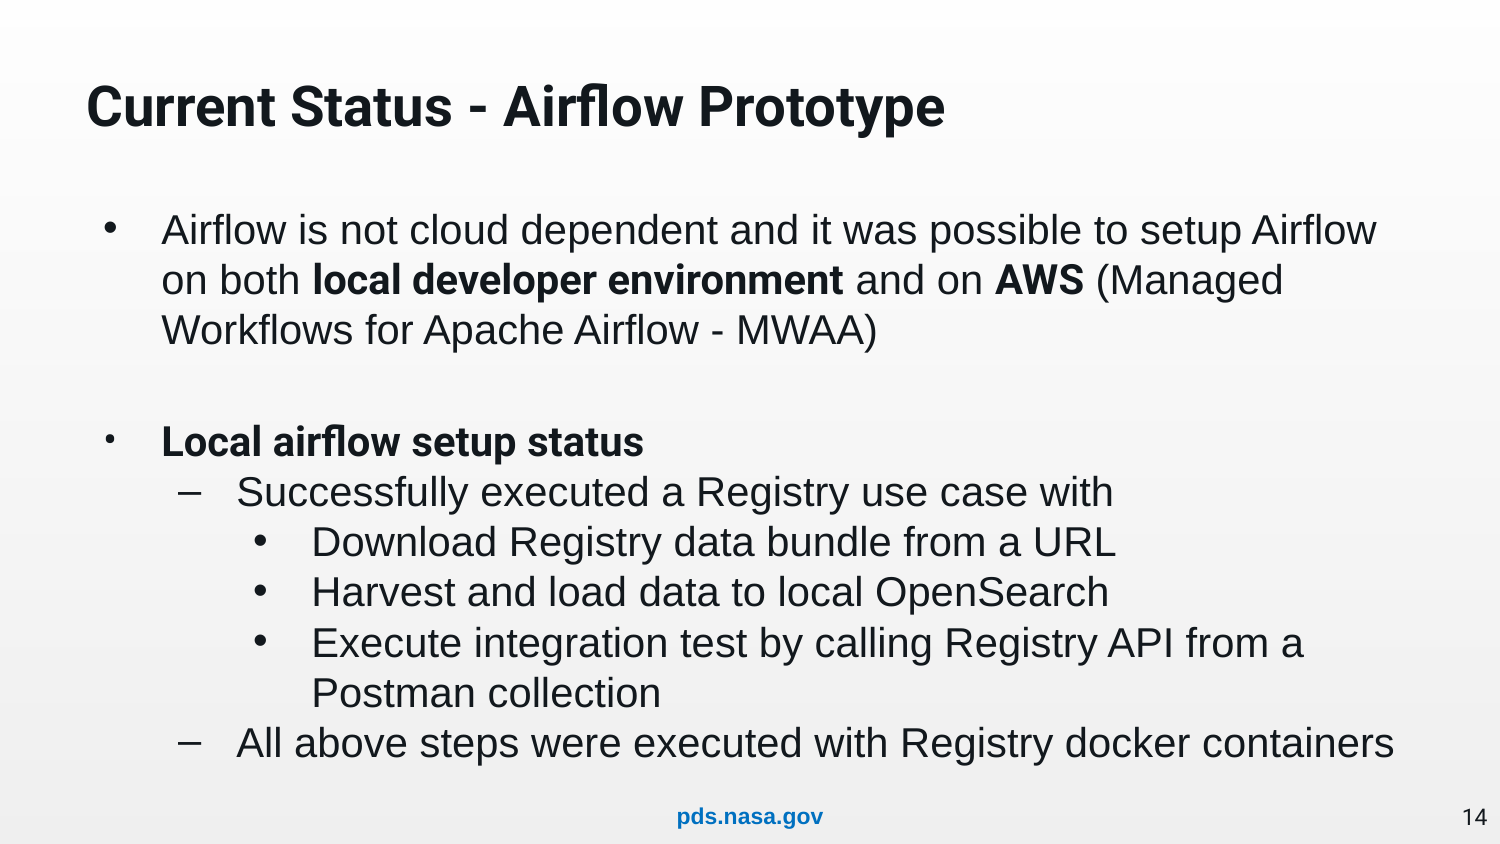

# Current Status - Airflow Prototype
Airflow is not cloud dependent and it was possible to setup Airflow on both local developer environment and on AWS (Managed Workflows for Apache Airflow - MWAA)

Local airflow setup status
Successfully executed a Registry use case with
Download Registry data bundle from a URL
Harvest and load data to local OpenSearch
Execute integration test by calling Registry API from a Postman collection
All above steps were executed with Registry docker containers

14